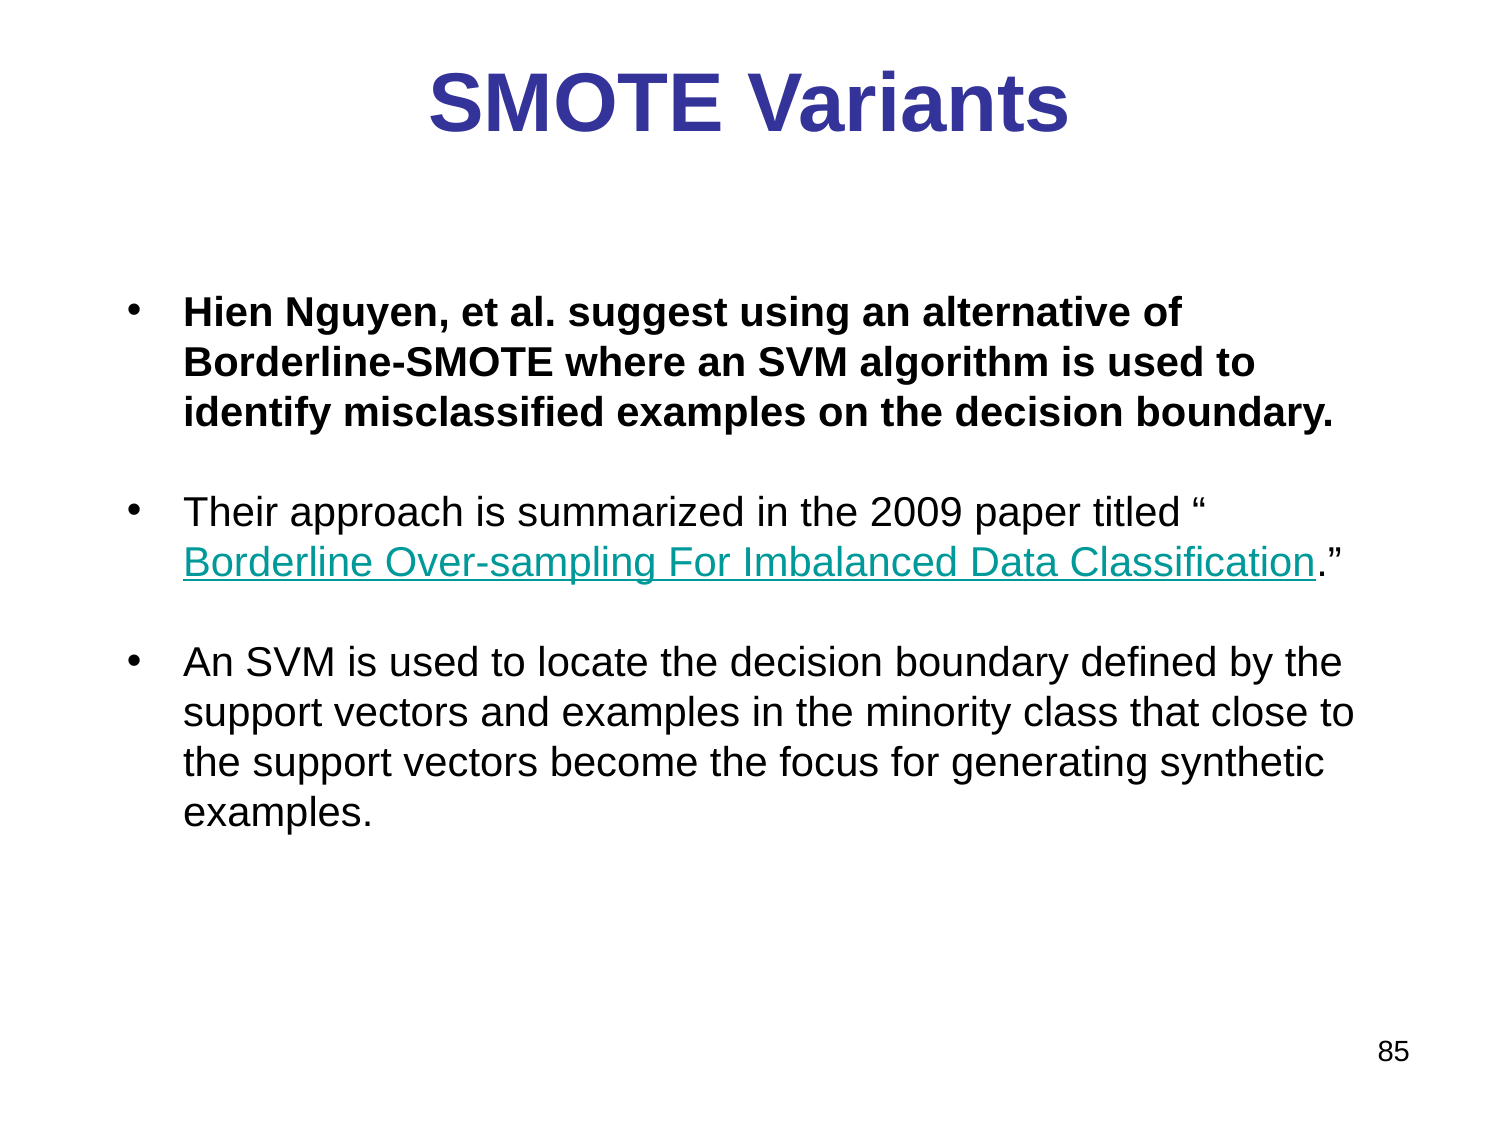

# SMOTE Variants

Hien Nguyen, et al. suggest using an alternative of Borderline-SMOTE where an SVM algorithm is used to identify misclassified examples on the decision boundary.

Their approach is summarized in the 2009 paper titled “Borderline Over-sampling For Imbalanced Data Classification.”

An SVM is used to locate the decision boundary defined by the support vectors and examples in the minority class that close to the support vectors become the focus for generating synthetic examples.
85